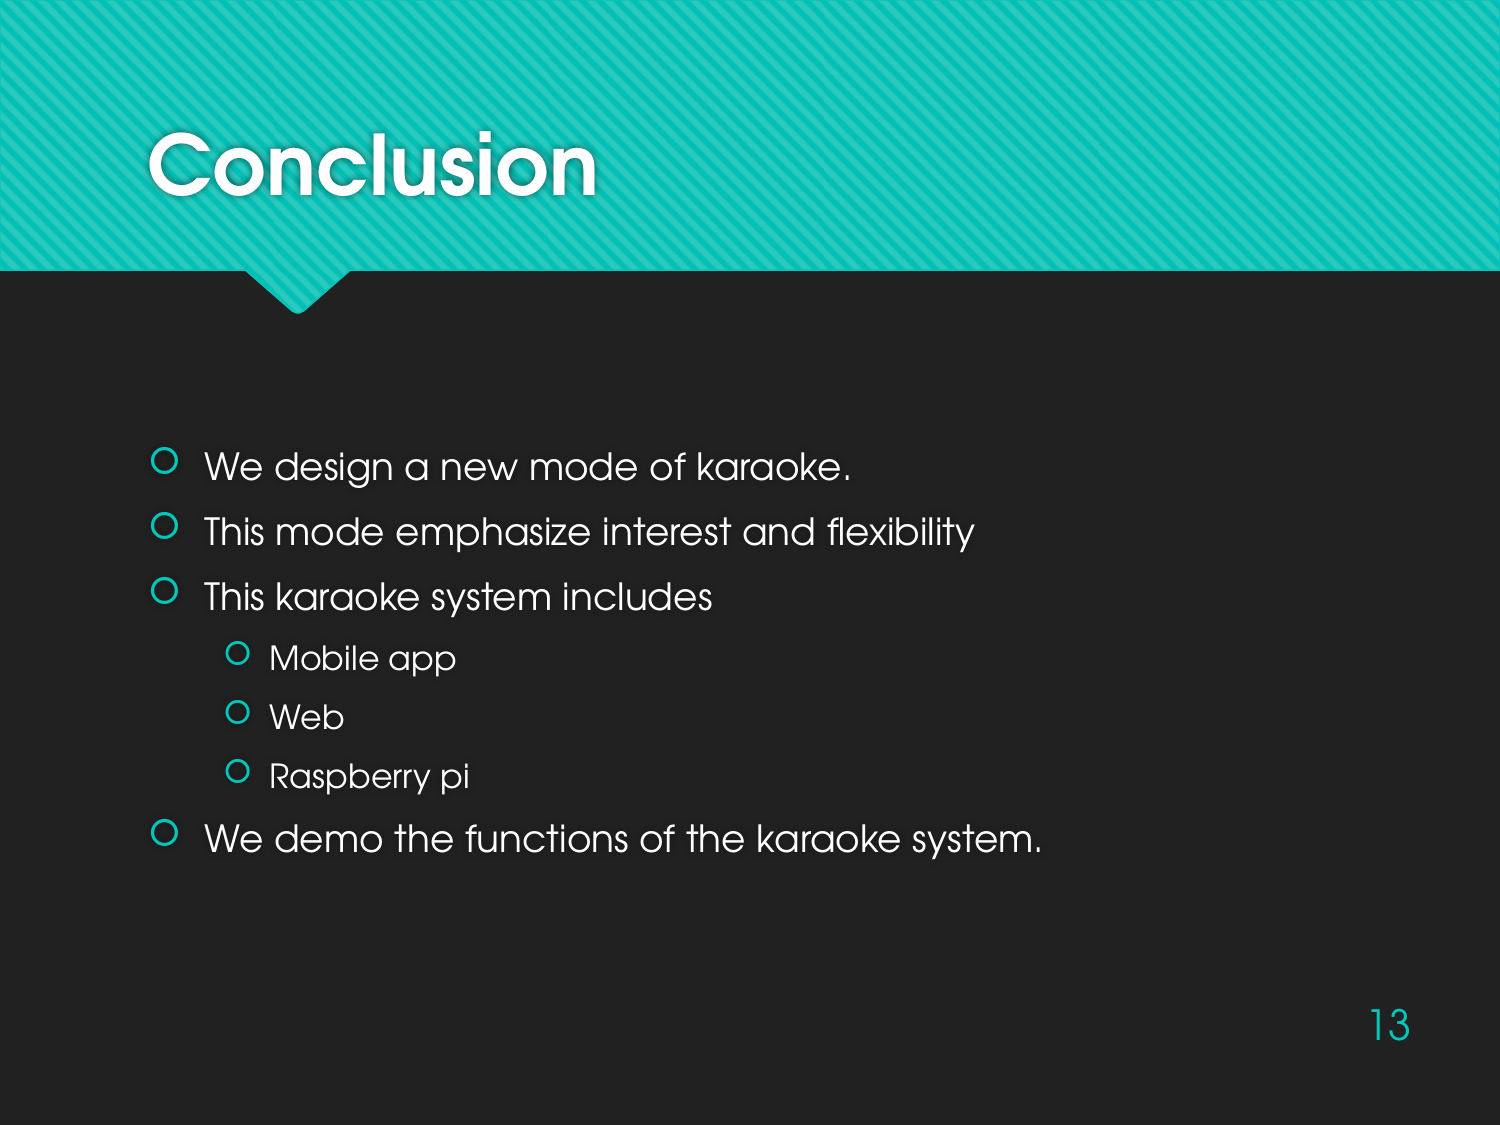

# Conclusion
We design a new mode of karaoke.
This mode emphasize interest and flexibility
This karaoke system includes
Mobile app
Web
Raspberry pi
We demo the functions of the karaoke system.
13